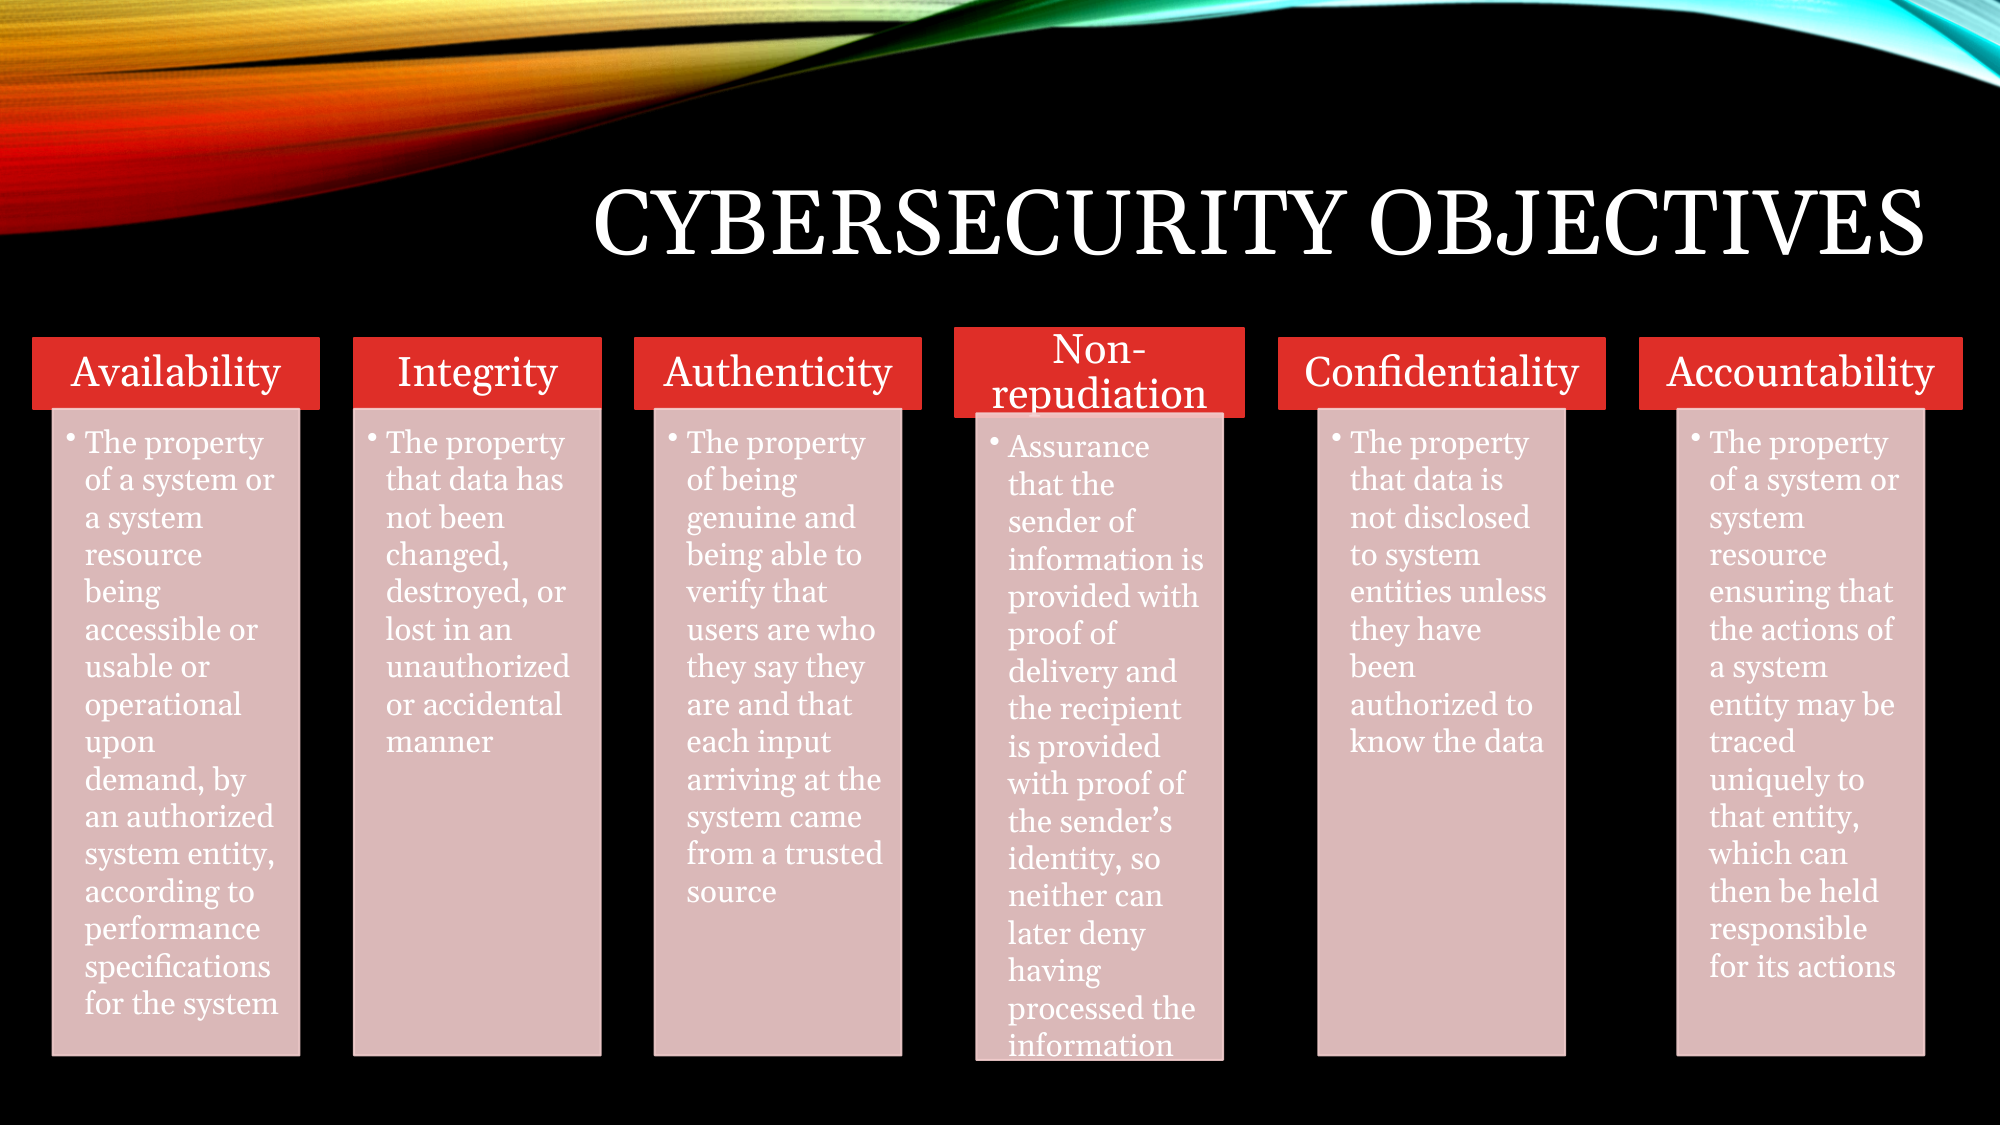

# Cybersecurity Objectives
Availability
The property of a system or a system resource being accessible or usable or operational upon demand, by an authorized system entity, according to performance specifications for the system
Integrity
The property that data has not been changed, destroyed, or lost in an unauthorized or accidental manner
Authenticity
The property of being genuine and being able to verify that users are who they say they are and that each input arriving at the system came from a trusted source
Non-repudiation
Assurance that the sender of information is provided with proof of delivery and the recipient is provided with proof of the sender’s identity, so neither can later deny having processed the information
Confidentiality
The property that data is not disclosed to system entities unless they have been authorized to know the data
Accountability
The property of a system or system resource ensuring that the actions of a system entity may be traced uniquely to that entity, which can then be held responsible for its actions